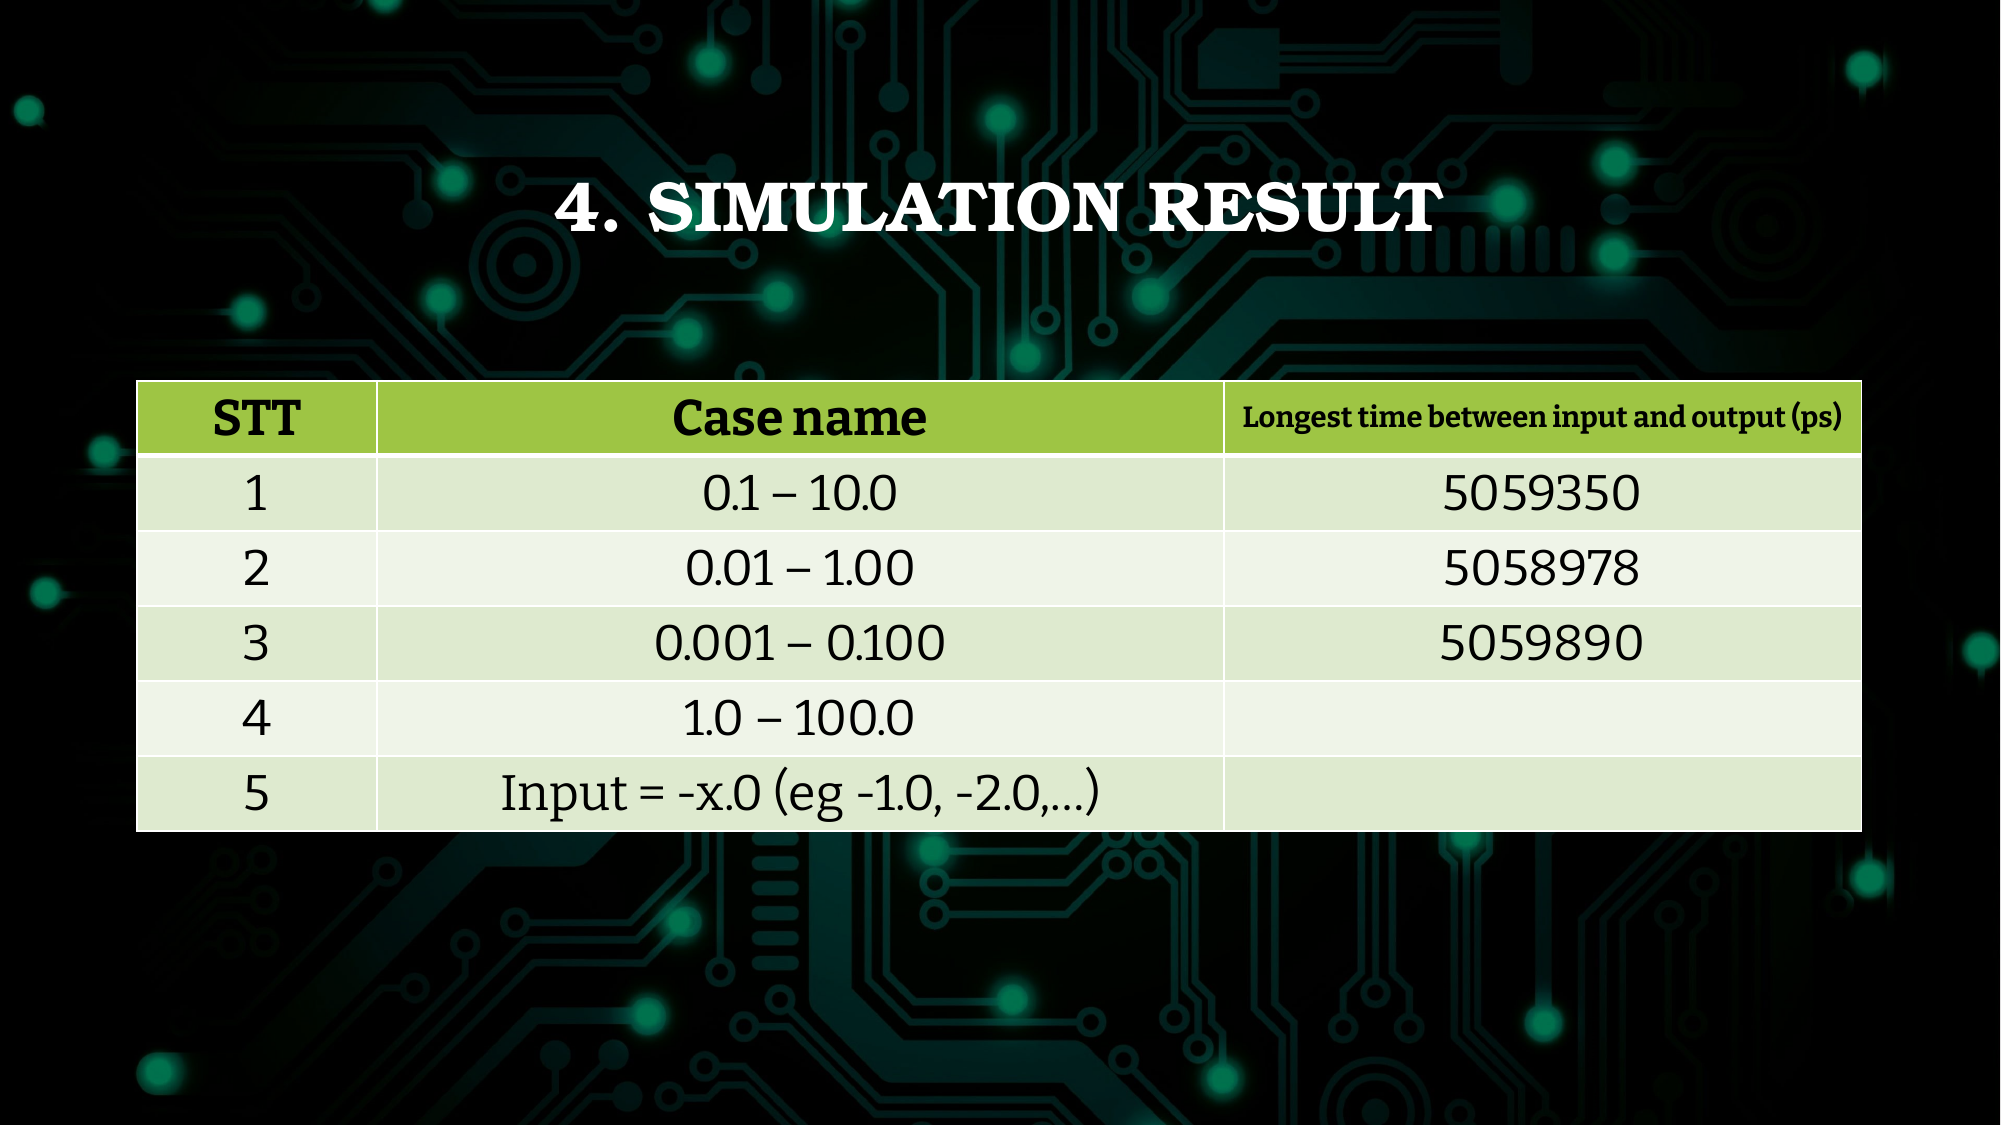

# 4. Simulation result
| STT | Case name | Longest time between input and output (ps) |
| --- | --- | --- |
| 1 | 0.1 – 10.0 | 5059350 |
| 2 | 0.01 – 1.00 | 5058978 |
| 3 | 0.001 – 0.100 | 5059890 |
| 4 | 1.0 – 100.0 |  |
| 5 | Input = -x.0 (eg -1.0, -2.0,…) |  |